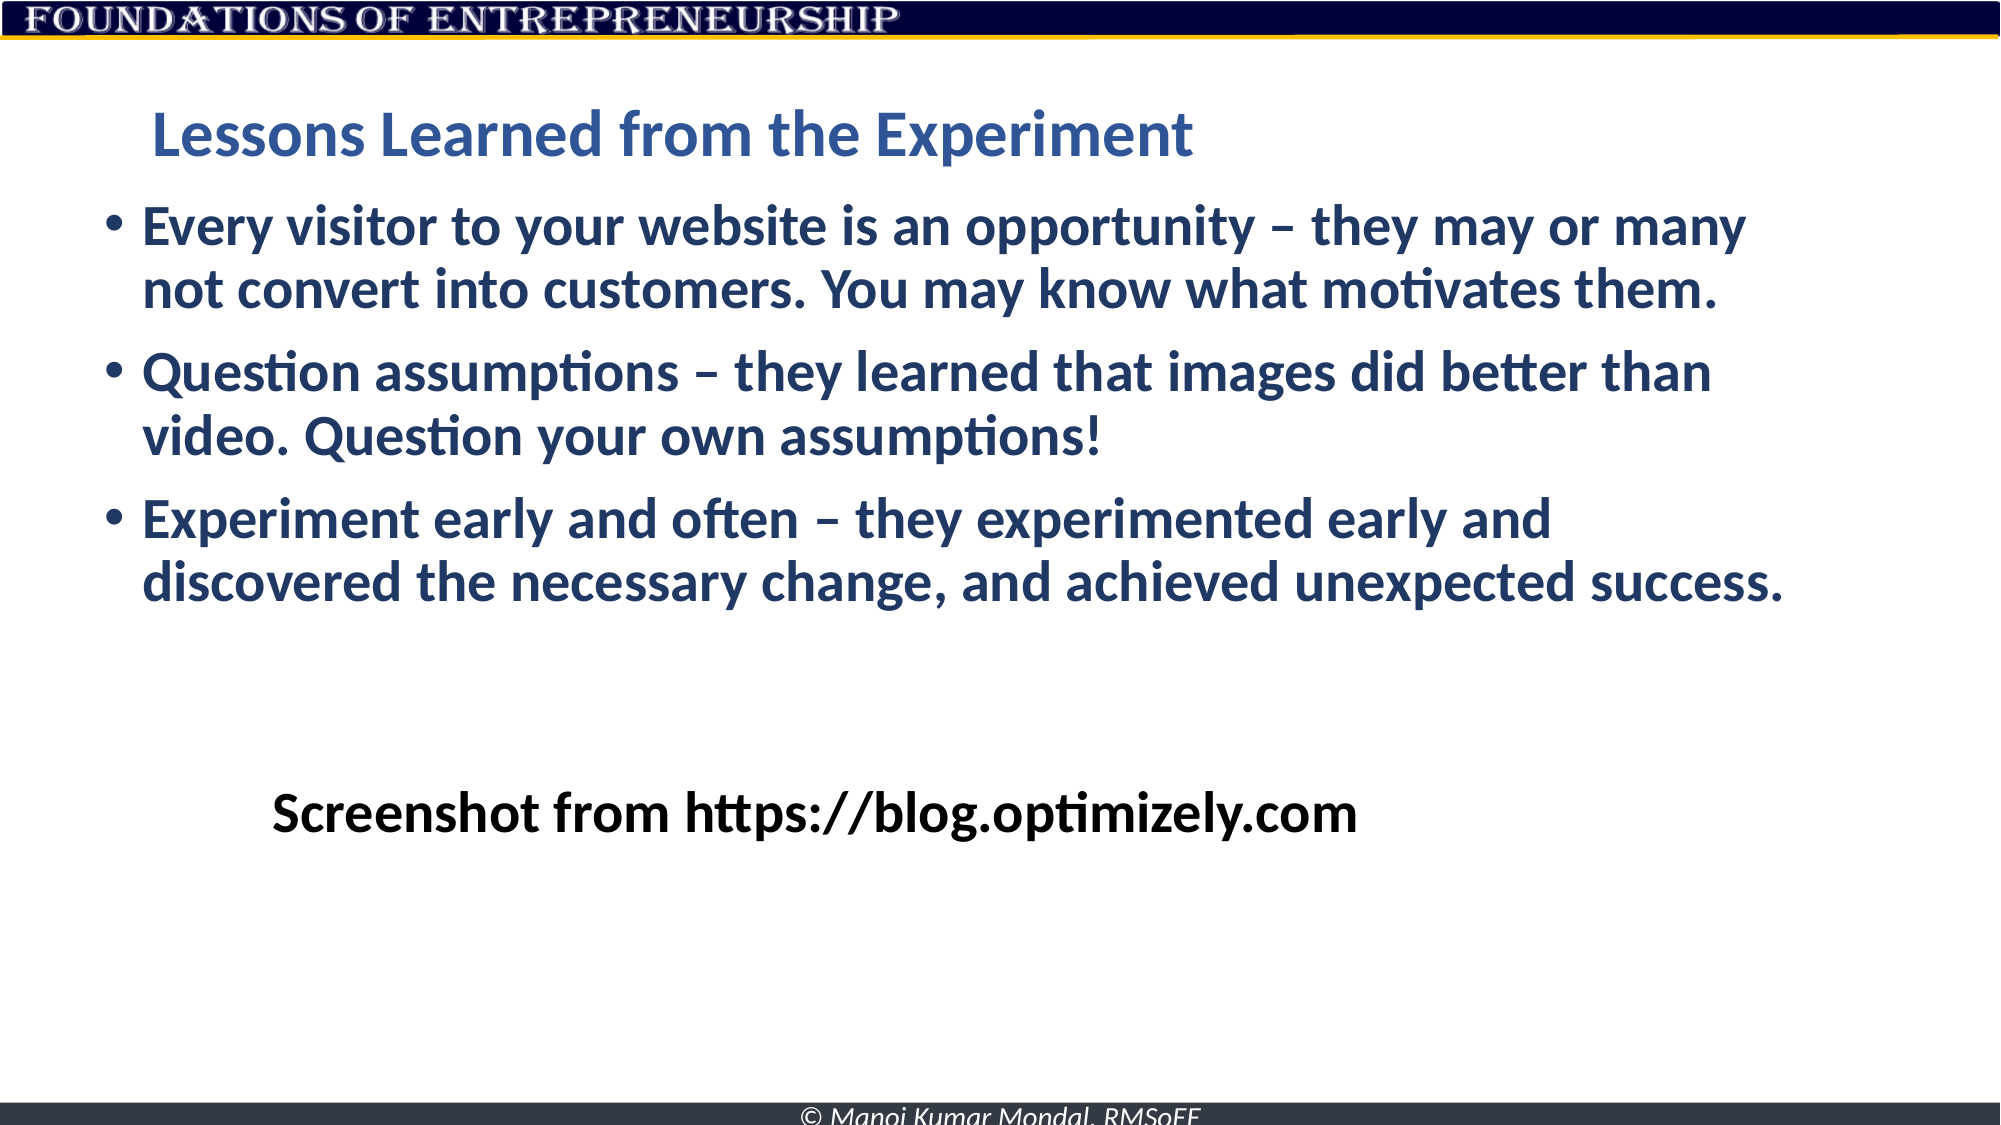

# Lessons Learned from the Experiment
Every visitor to your website is an opportunity – they may or many not convert into customers. You may know what motivates them.
Question assumptions – they learned that images did better than video. Question your own assumptions!
Experiment early and often – they experimented early and discovered the necessary change, and achieved unexpected success.

Screenshot from https://blog.optimizely.com